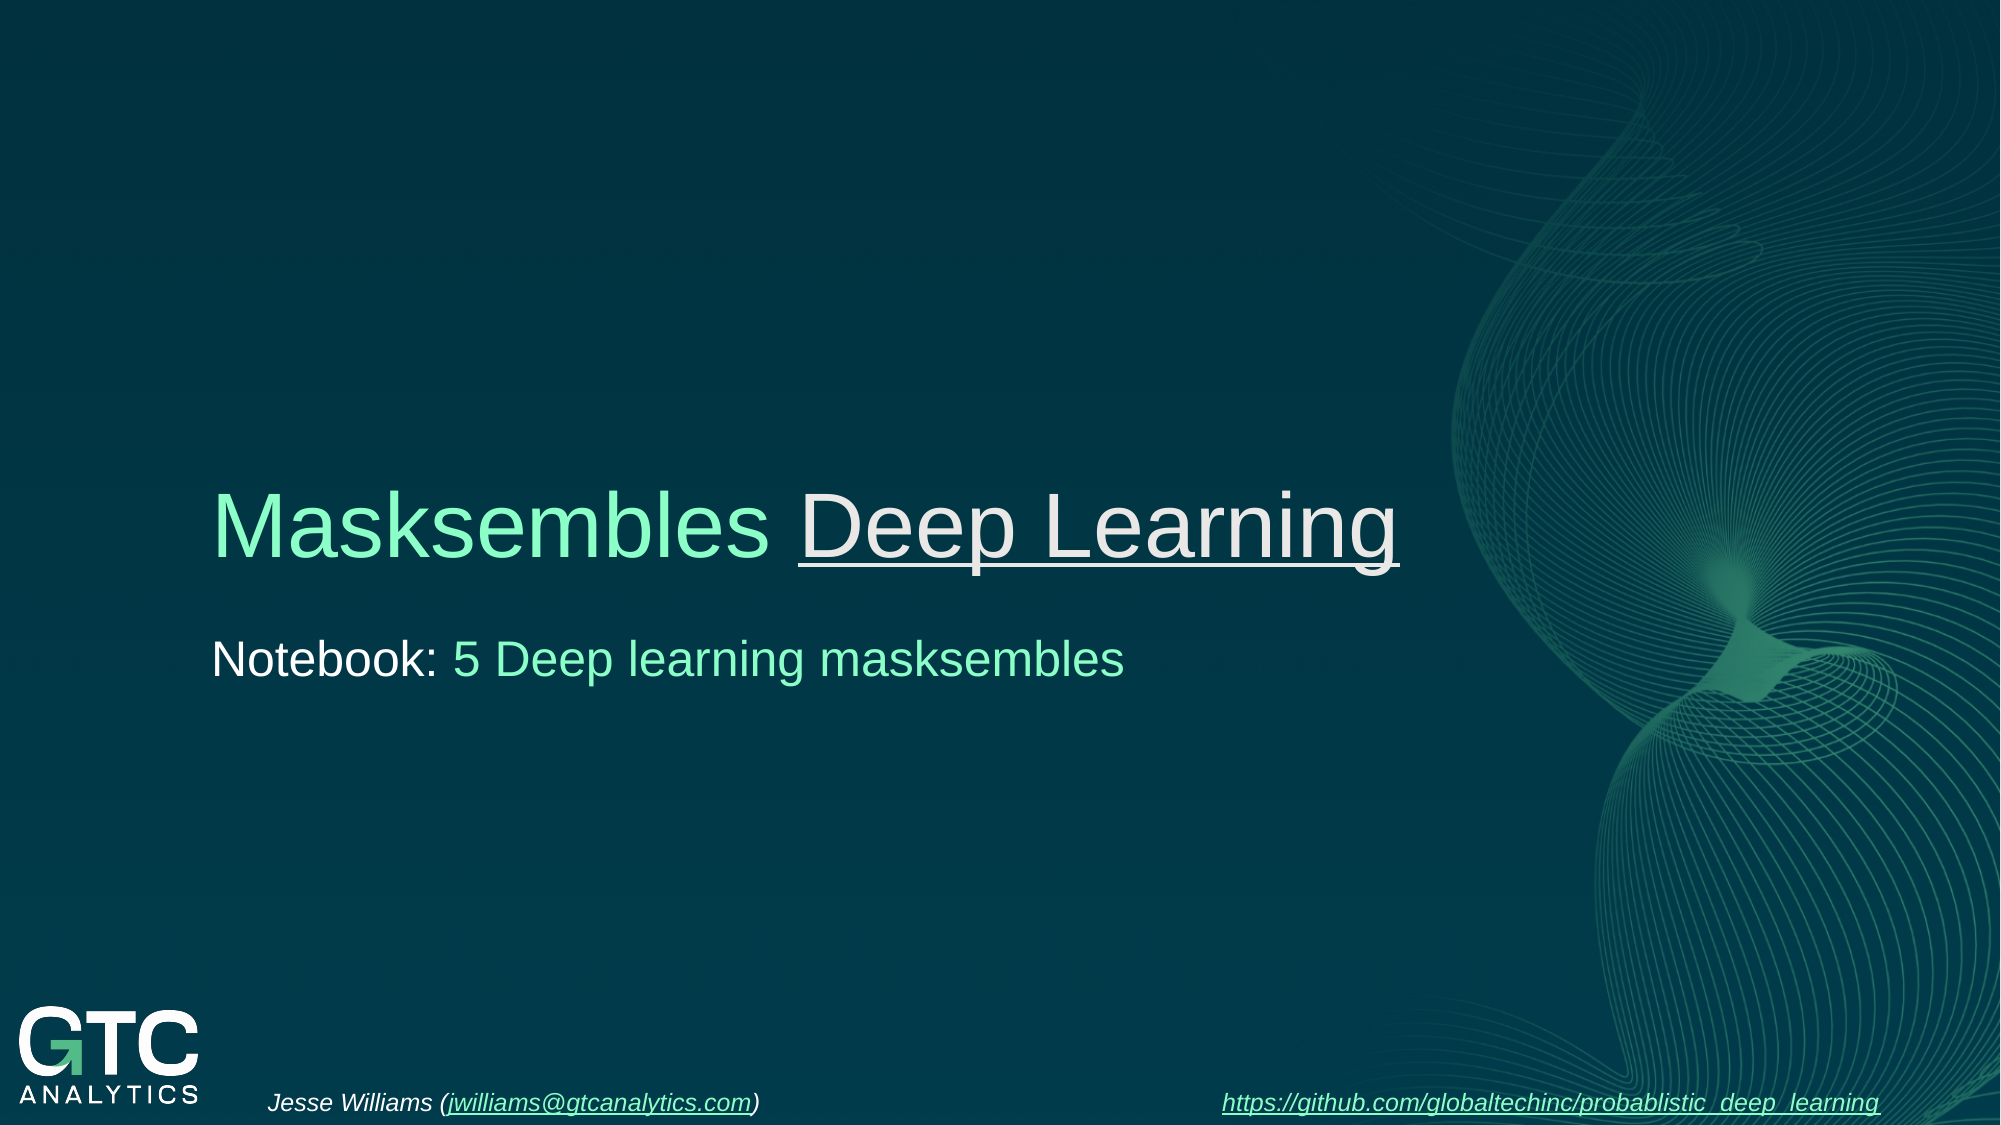

Masksembles Deep Learning
Notebook: 5 Deep learning masksembles